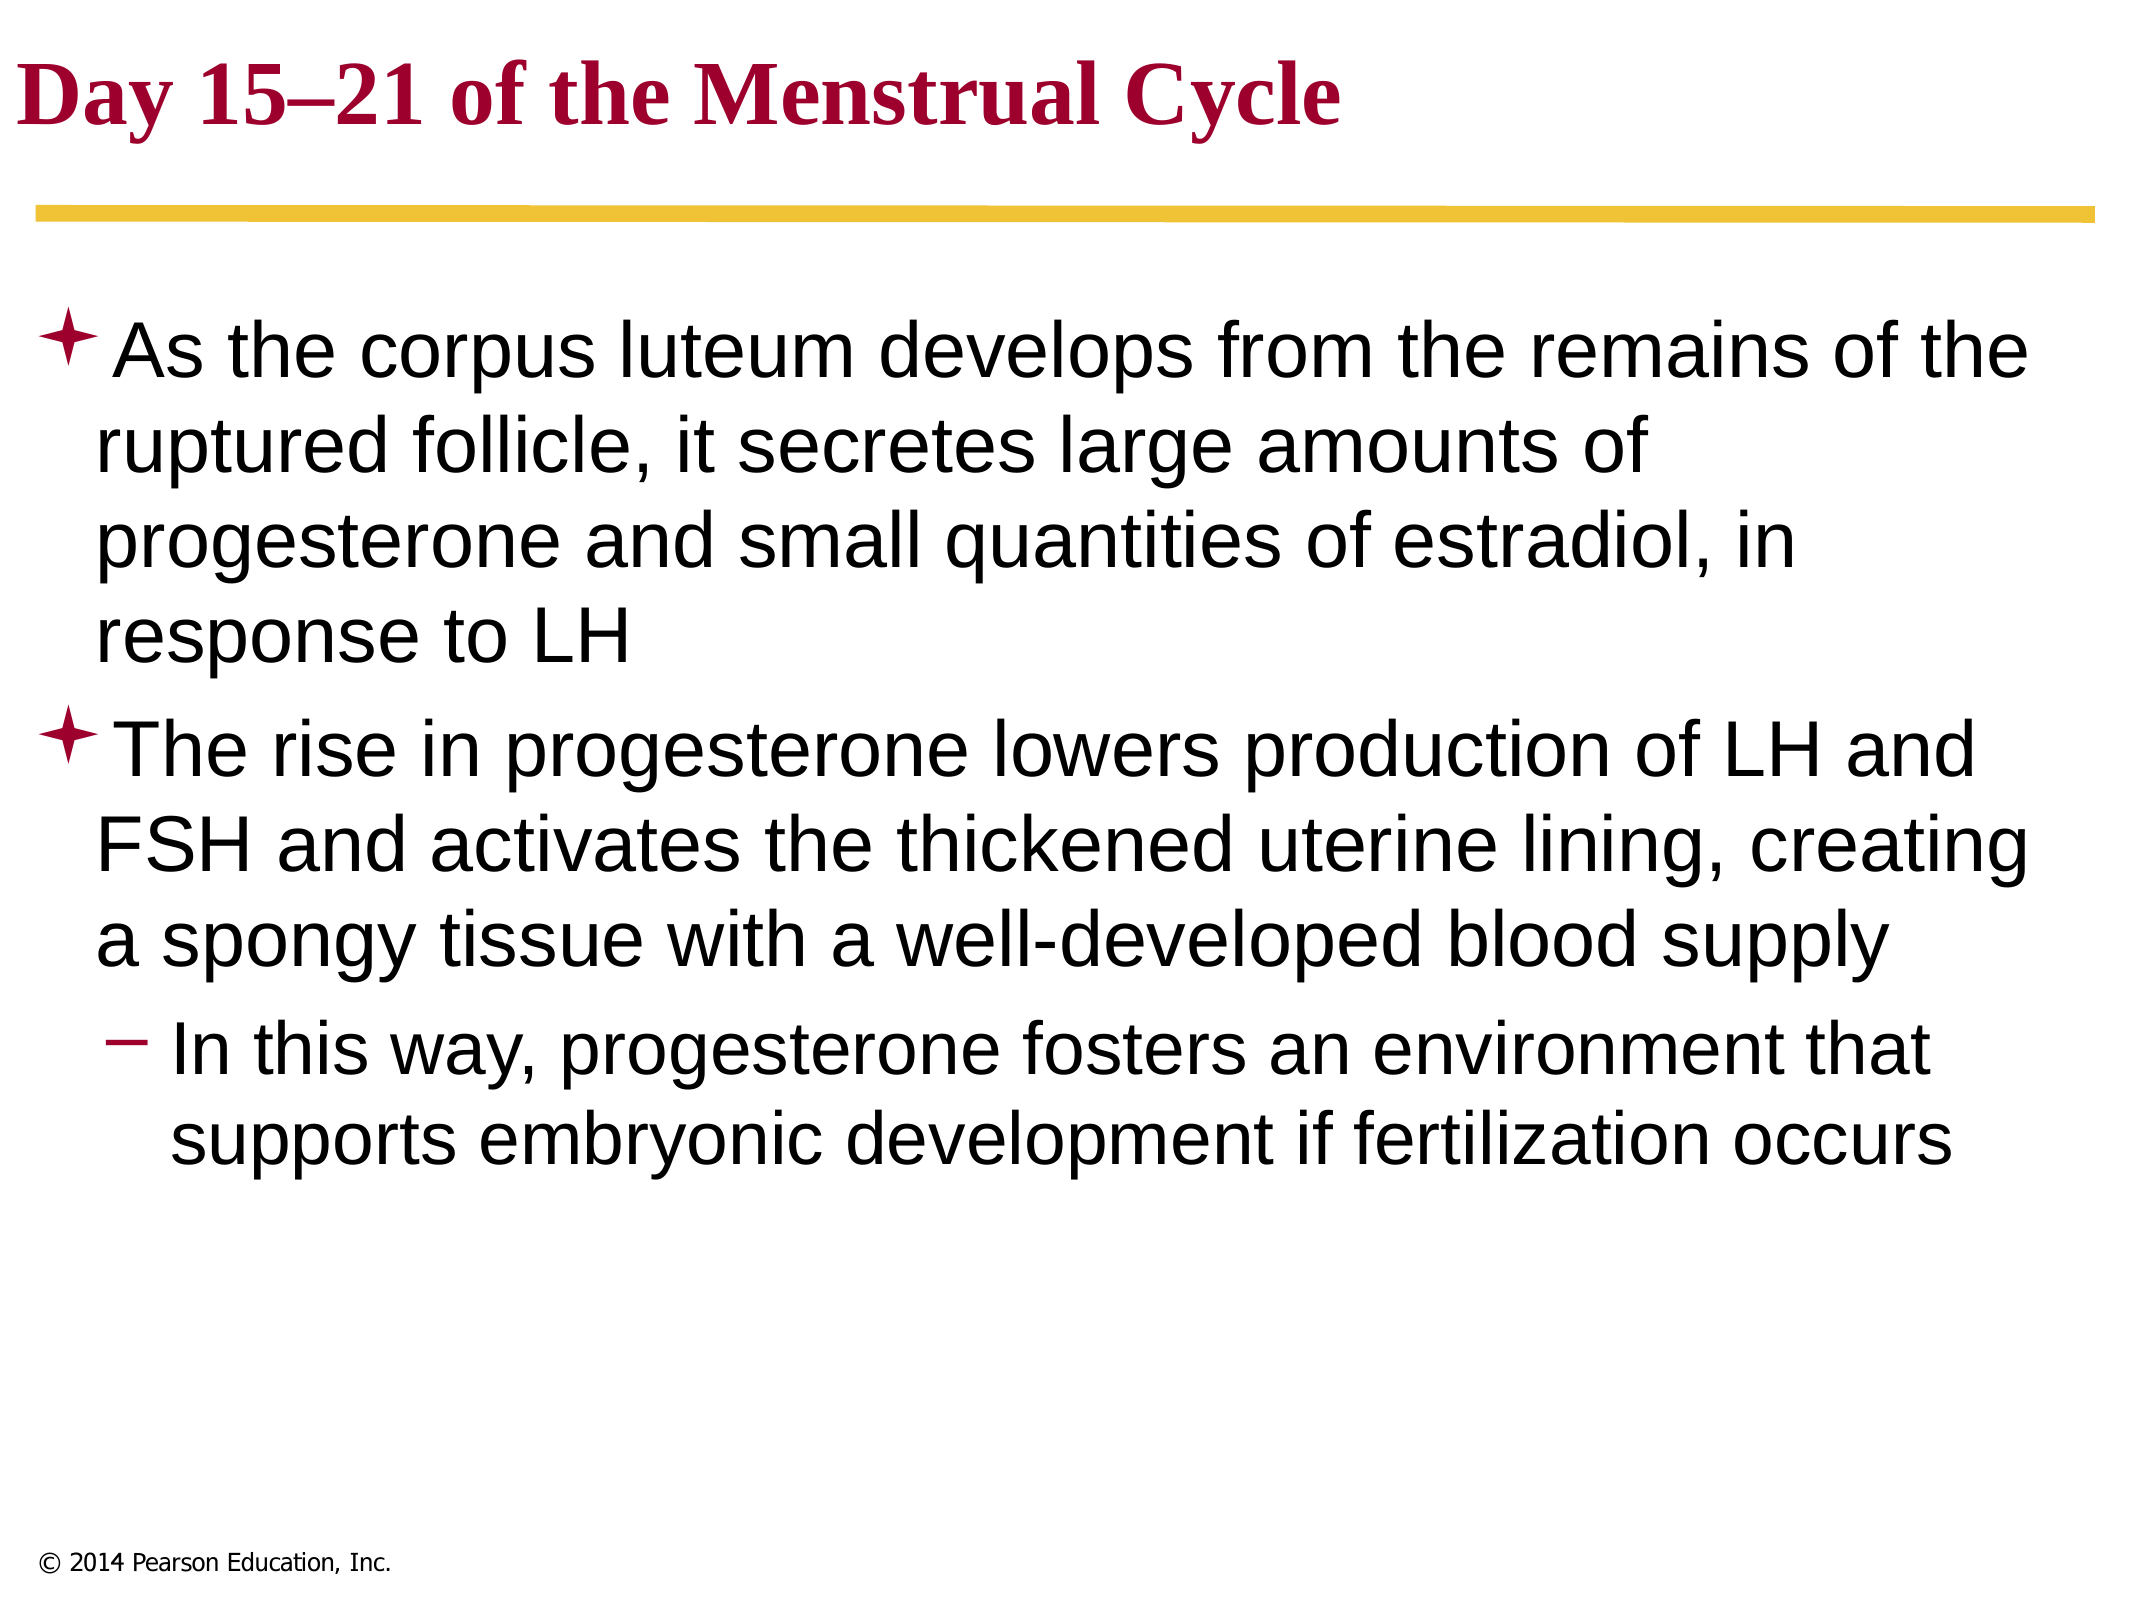

Day 15–21 of the Menstrual Cycle

As the corpus luteum develops from the remains of the ruptured follicle, it secretes large amounts of progesterone and small quantities of estradiol, in response to LH
The rise in progesterone lowers production of LH and FSH and activates the thickened uterine lining, creating a spongy tissue with a well-developed blood supply
In this way, progesterone fosters an environment that supports embryonic development if fertilization occurs